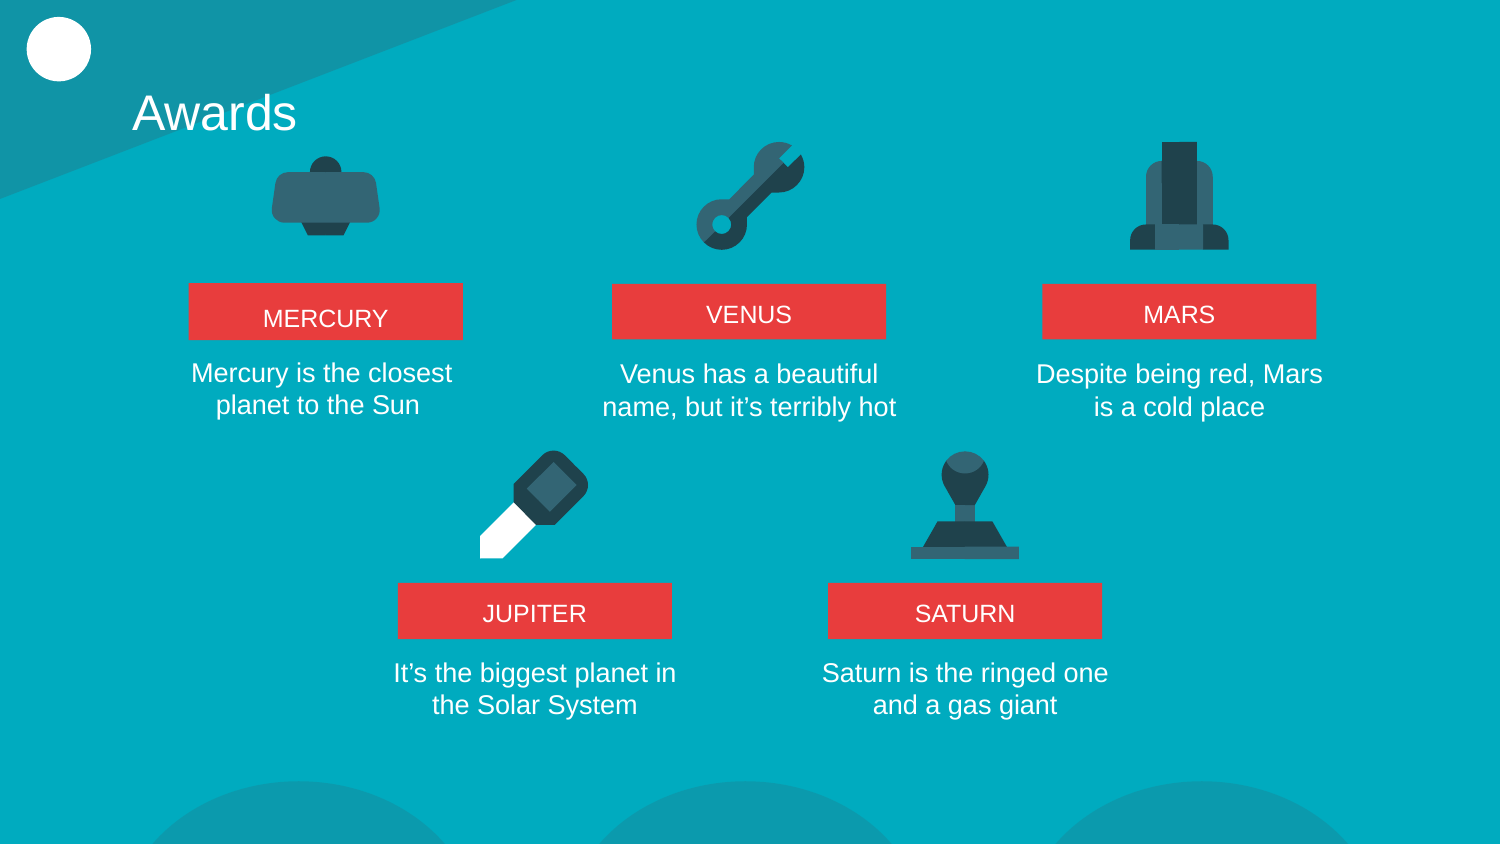

# Awards

MERCURY
VENUS
MARS
Mercury is the closest planet to the Sun
Venus has a beautiful name, but it’s terribly hot
Despite being red, Mars is a cold place

JUPITER
SATURN
It’s the biggest planet in the Solar System
Saturn is the ringed one and a gas giant